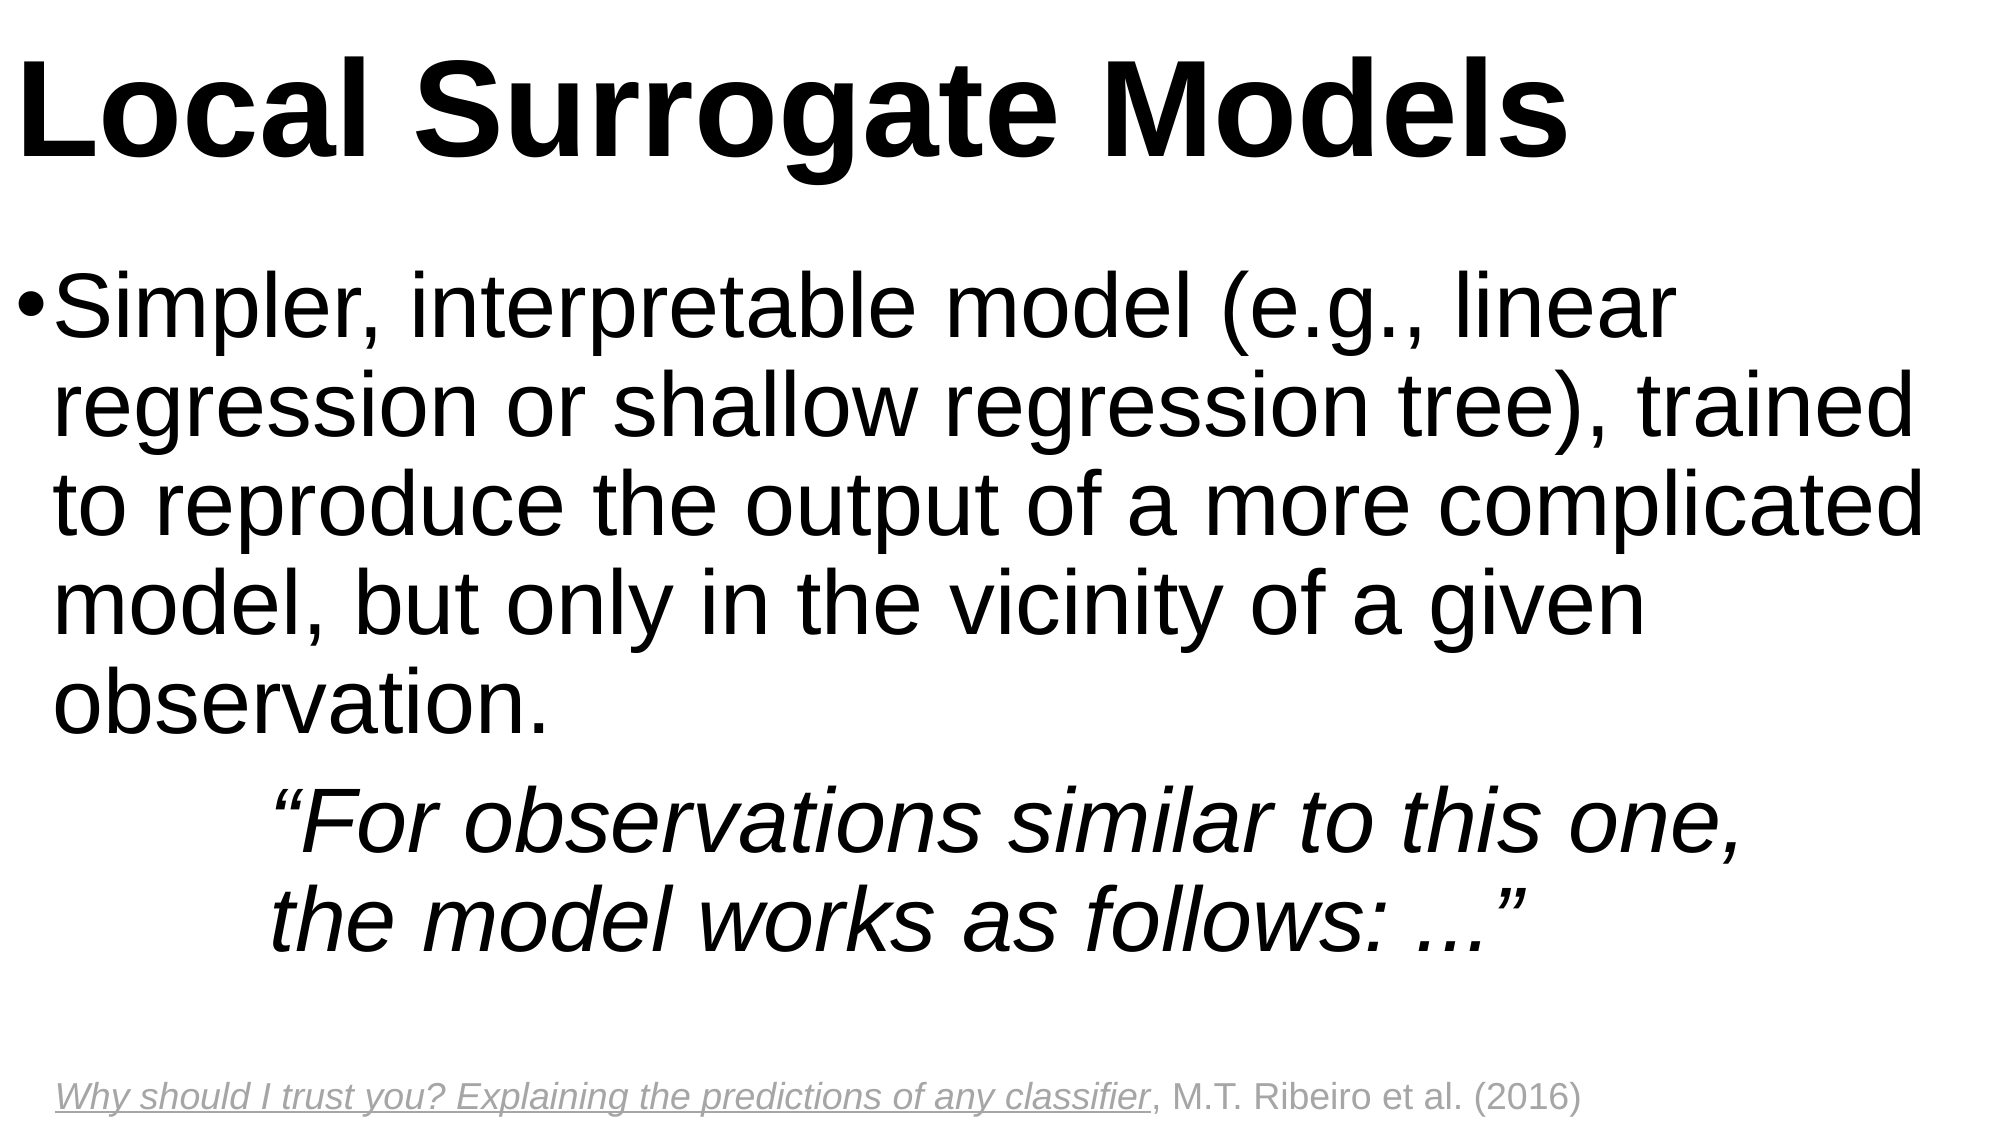

# Local Surrogate Models
Simpler, interpretable model (e.g., linear regression or shallow regression tree), trained to reproduce the output of a more complicated model, but only in the vicinity of a given observation.
          “For observations similar to this one,
          the model works as follows: ...”

Why should I trust you? Explaining the predictions of any classifier, M.T. Ribeiro et al. (2016)